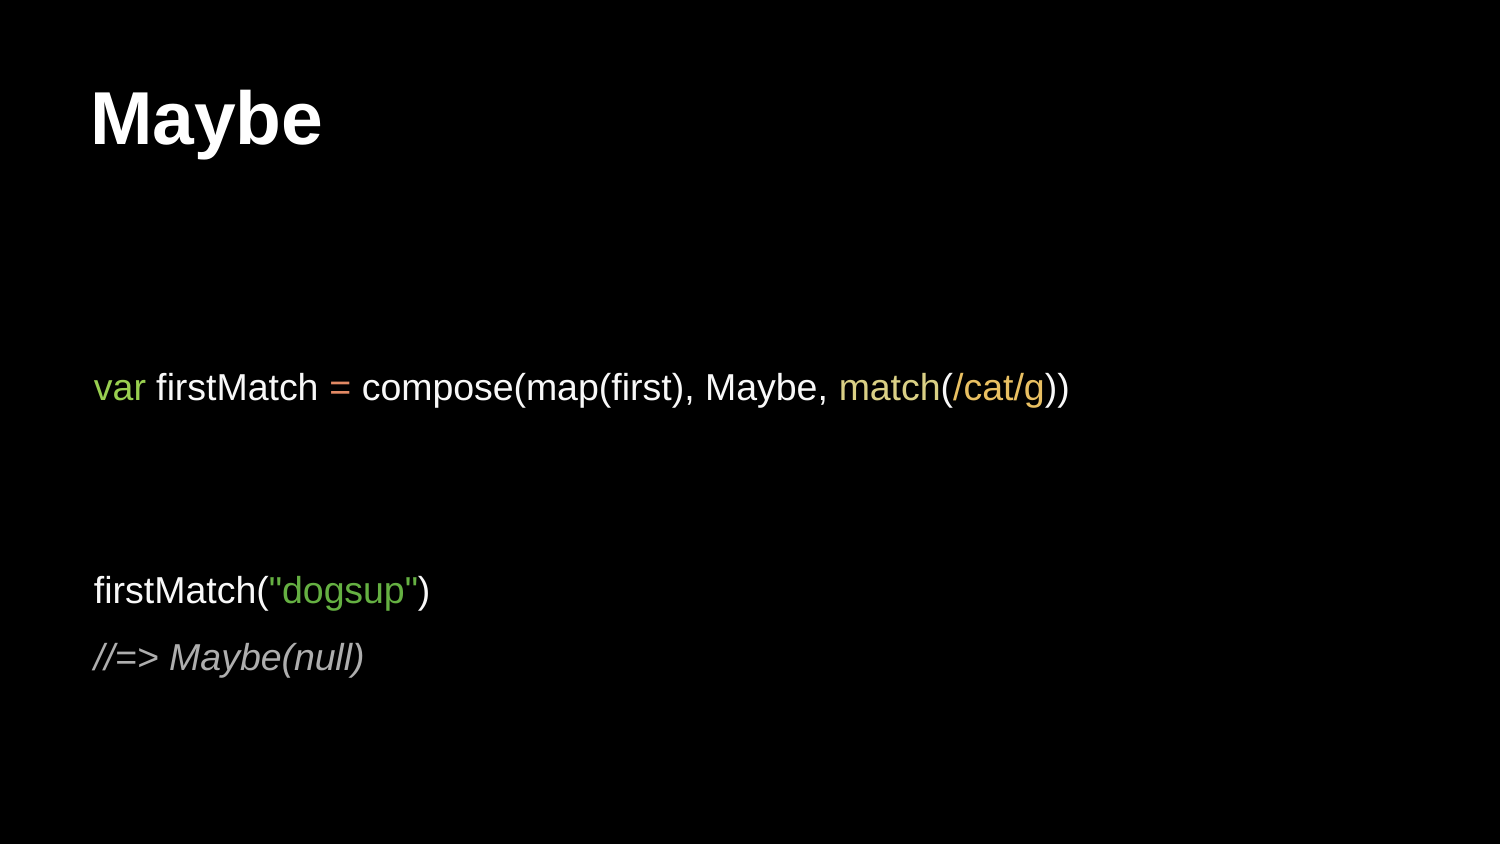

# Maybe
var firstMatch = compose(map(first), Maybe, match(/cat/g))

firstMatch("dogsup")
//=> Maybe(null)